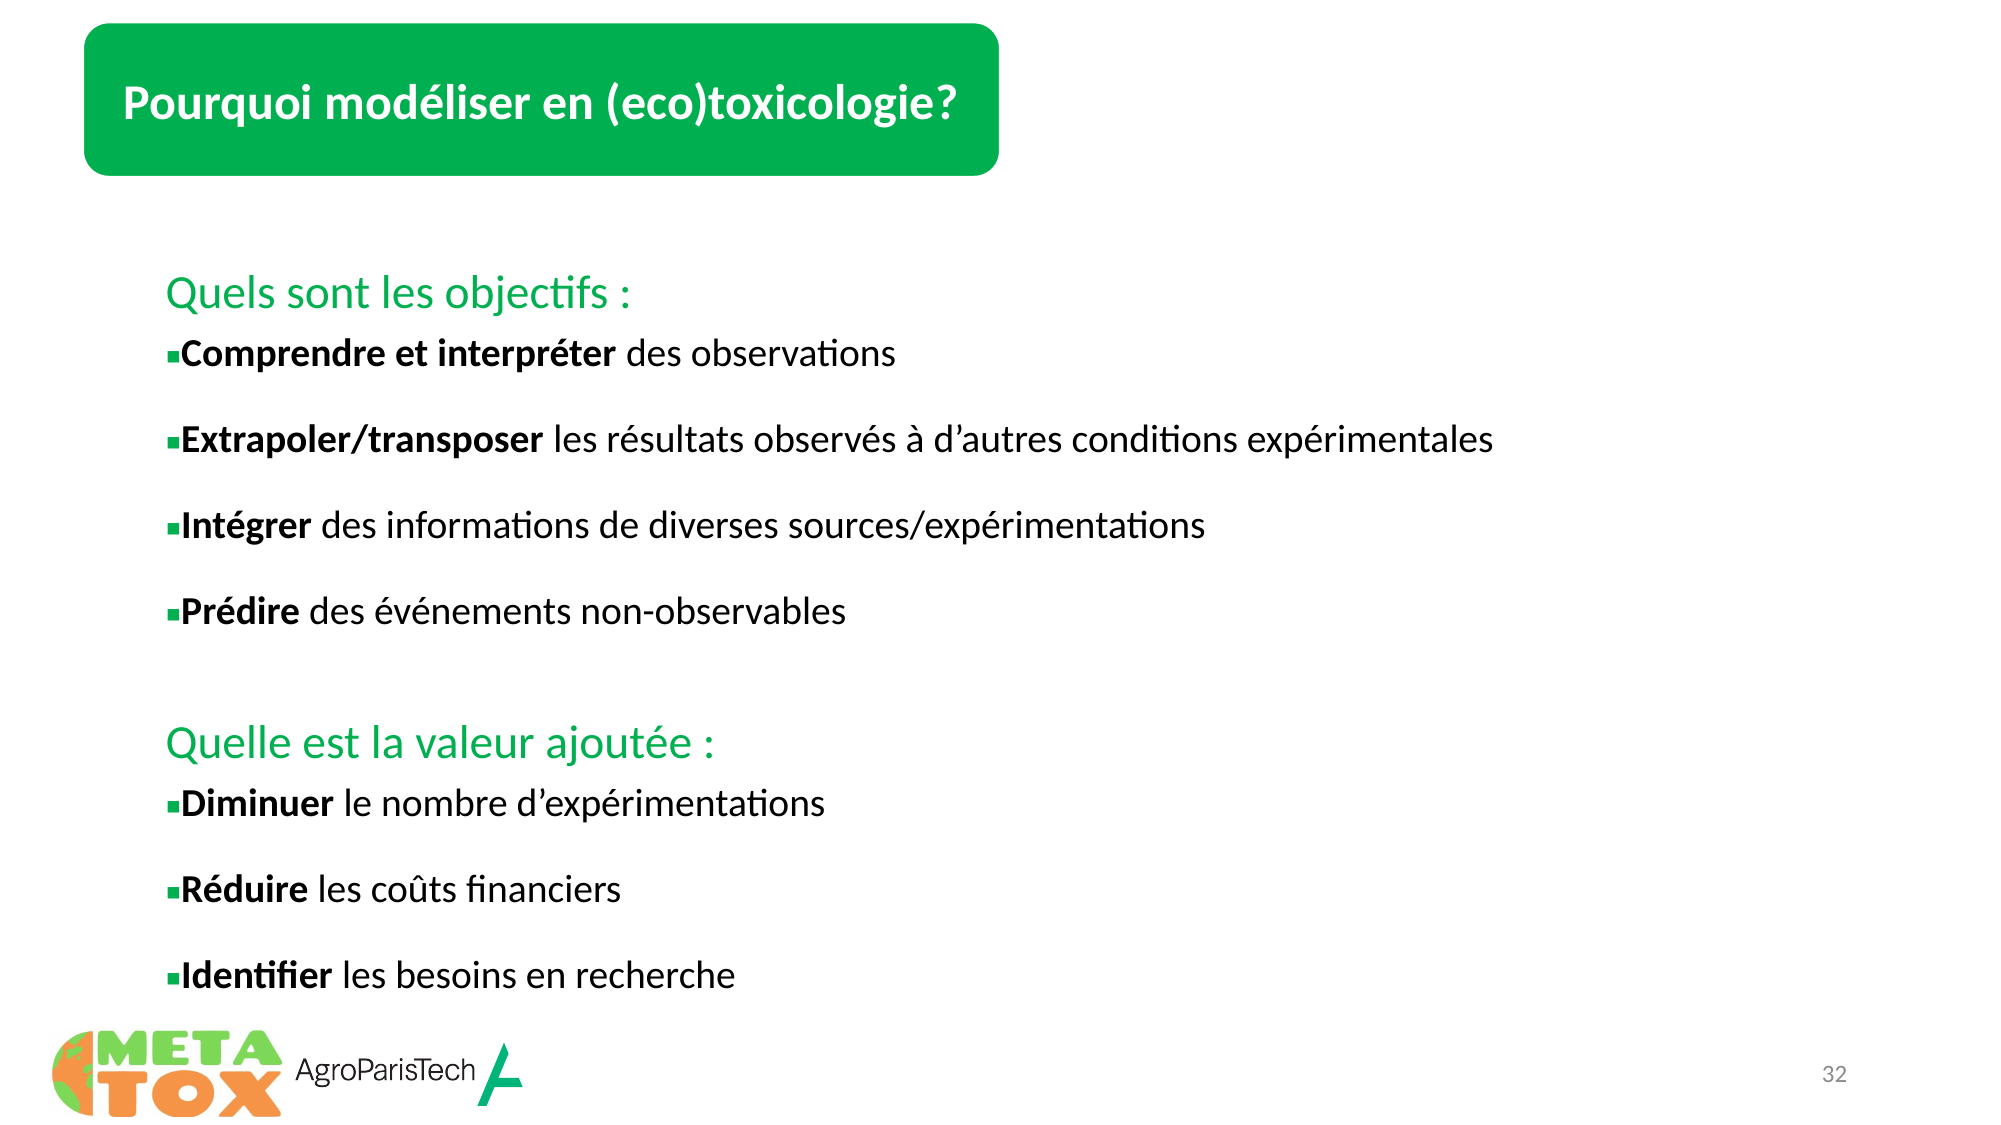

Pourquoi modéliser en (eco)toxicologie?
Quels sont les objectifs :
Comprendre et interpréter des observations

Extrapoler/transposer les résultats observés à d’autres conditions expérimentales

Intégrer des informations de diverses sources/expérimentations

Prédire des événements non-observables

Quelle est la valeur ajoutée :
Diminuer le nombre d’expérimentations

Réduire les coûts financiers

Identifier les besoins en recherche

32